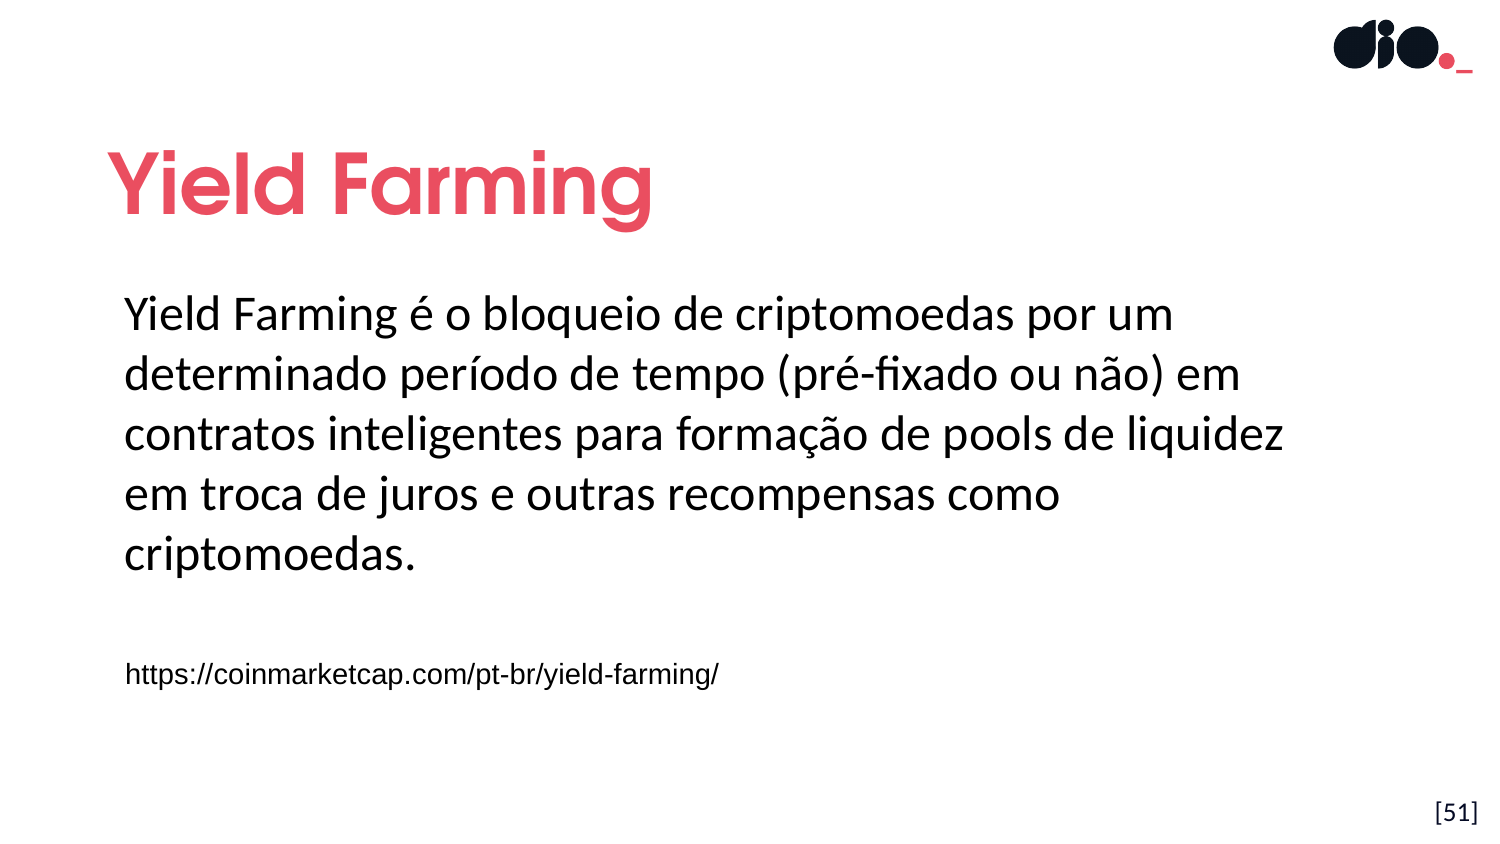

Yield Farming
Yield Farming é o bloqueio de criptomoedas por um determinado período de tempo (pré-fixado ou não) em contratos inteligentes para formação de pools de liquidez em troca de juros e outras recompensas como criptomoedas.
https://coinmarketcap.com/pt-br/yield-farming/
[51]